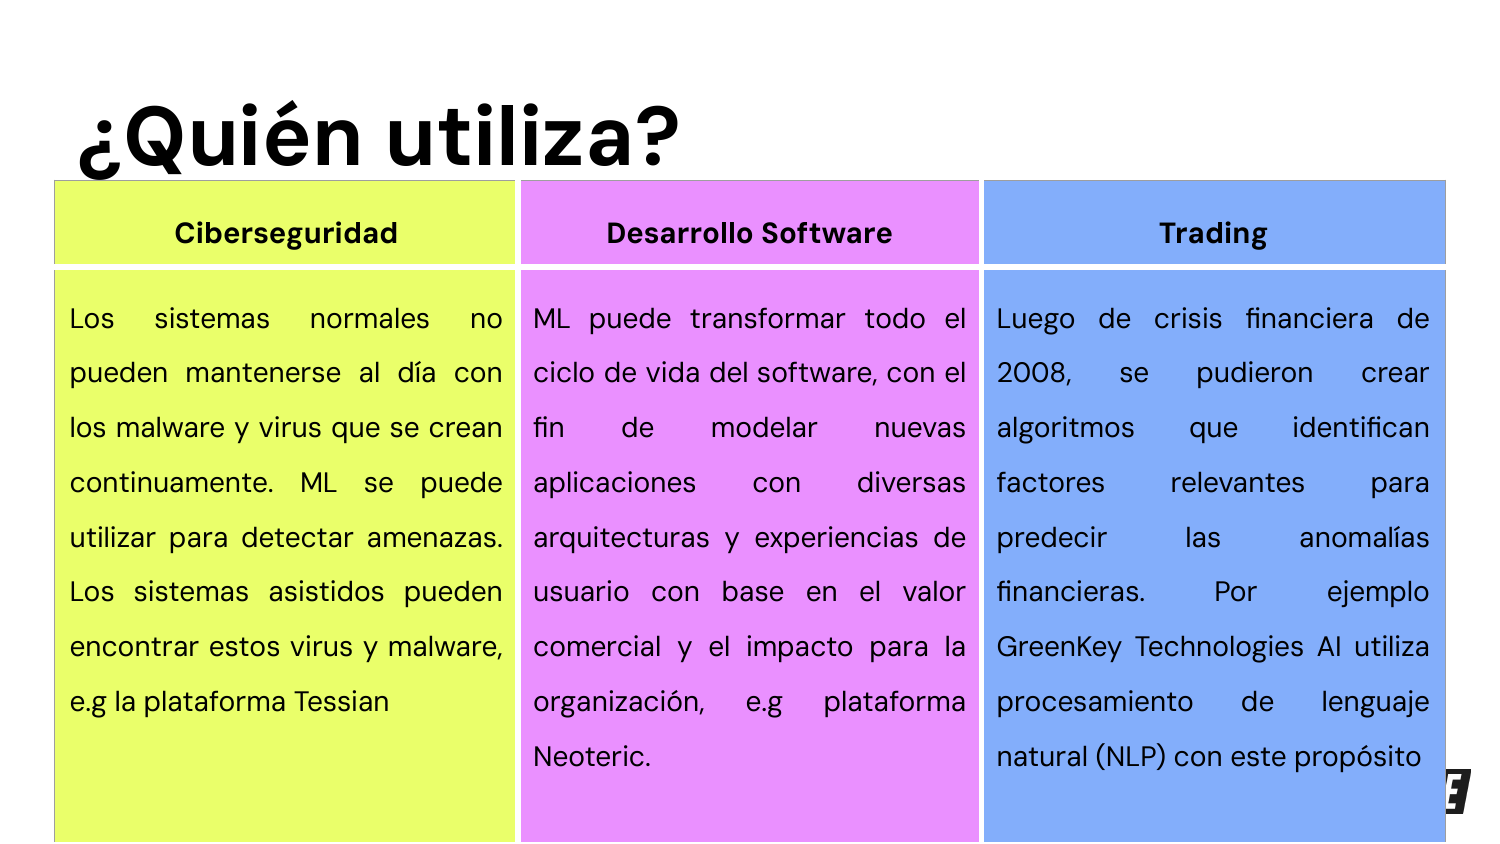

¿Quién utiliza?

| Ciberseguridad | Desarrollo Software | Trading |
| --- | --- | --- |
| Los sistemas normales no pueden mantenerse al día con los malware y virus que se crean continuamente. ML se puede utilizar para detectar amenazas. Los sistemas asistidos pueden encontrar estos virus y malware, e.g la plataforma Tessian | ML puede transformar todo el ciclo de vida del software, con el fin de modelar nuevas aplicaciones con diversas arquitecturas y experiencias de usuario con base en el valor comercial y el impacto para la organización, e.g plataforma Neoteric. | Luego de crisis financiera de 2008, se pudieron crear algoritmos que identifican factores relevantes para predecir las anomalías financieras. Por ejemplo GreenKey Technologies AI utiliza procesamiento de lenguaje natural (NLP) con este propósito |